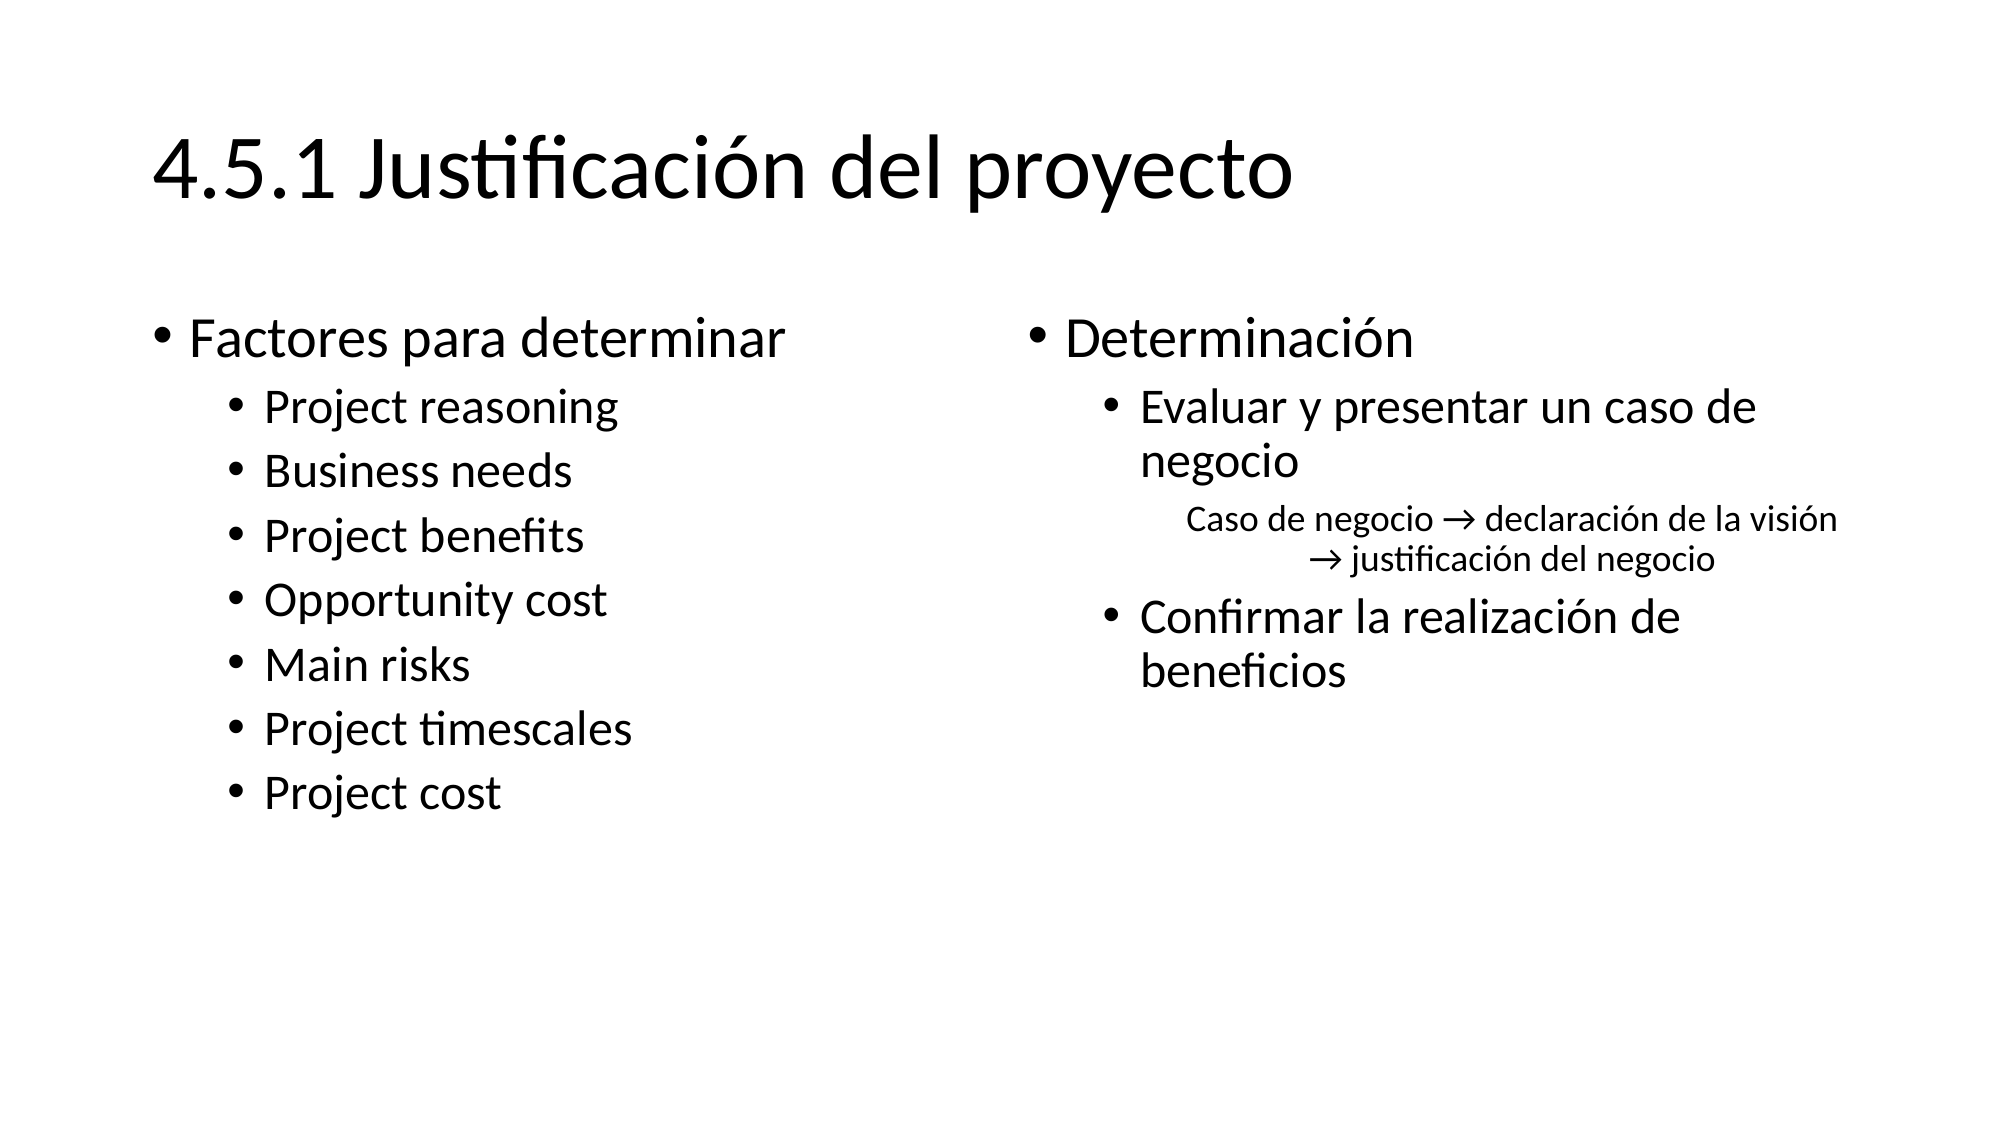

# 4.5.1 Justificación del proyecto
Factores para determinar
Project reasoning
Business needs
Project benefits
Opportunity cost
Main risks
Project timescales
Project cost
Determinación
Evaluar y presentar un caso de negocio
Caso de negocio → declaración de la visión → justificación del negocio
Confirmar la realización de beneficios